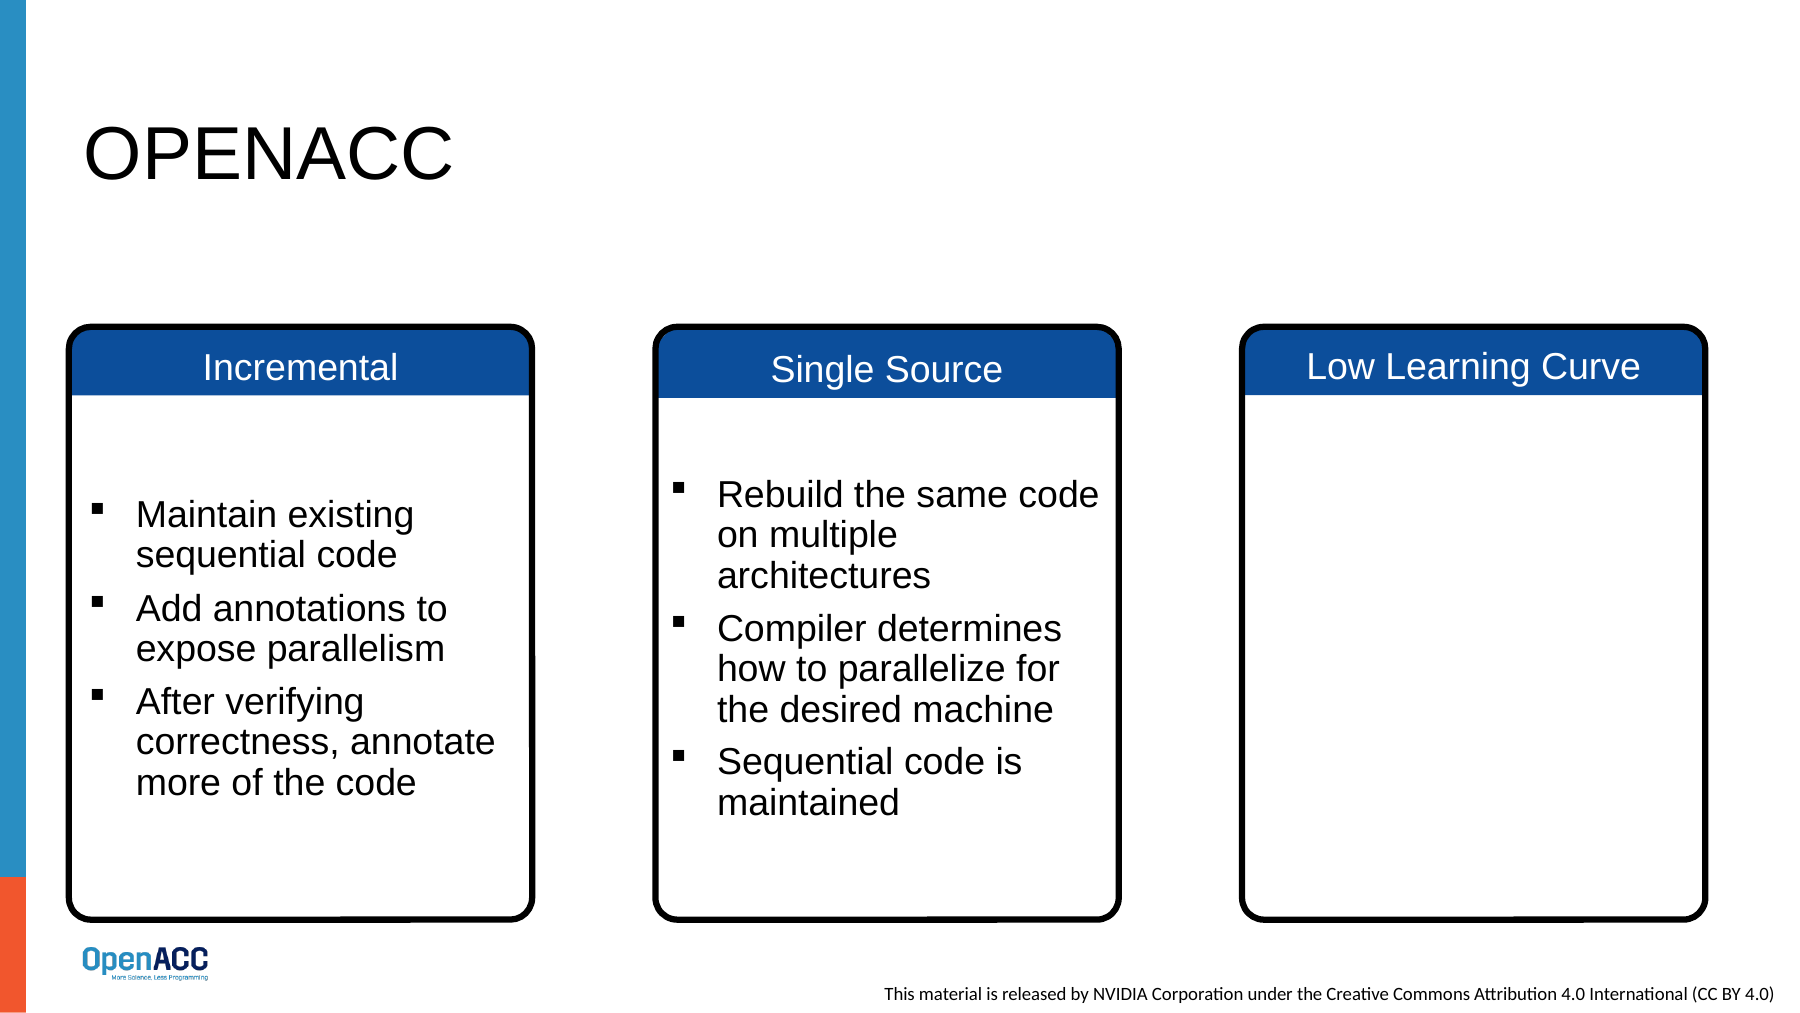

# openacc
Low Learning Curve
Incremental

Single Source
Rebuild the same code on multiple architectures
Compiler determines how to parallelize for the desired machine
Sequential code is maintained
Maintain existing sequential code
Add annotations to expose parallelism
After verifying correctness, annotate more of the code